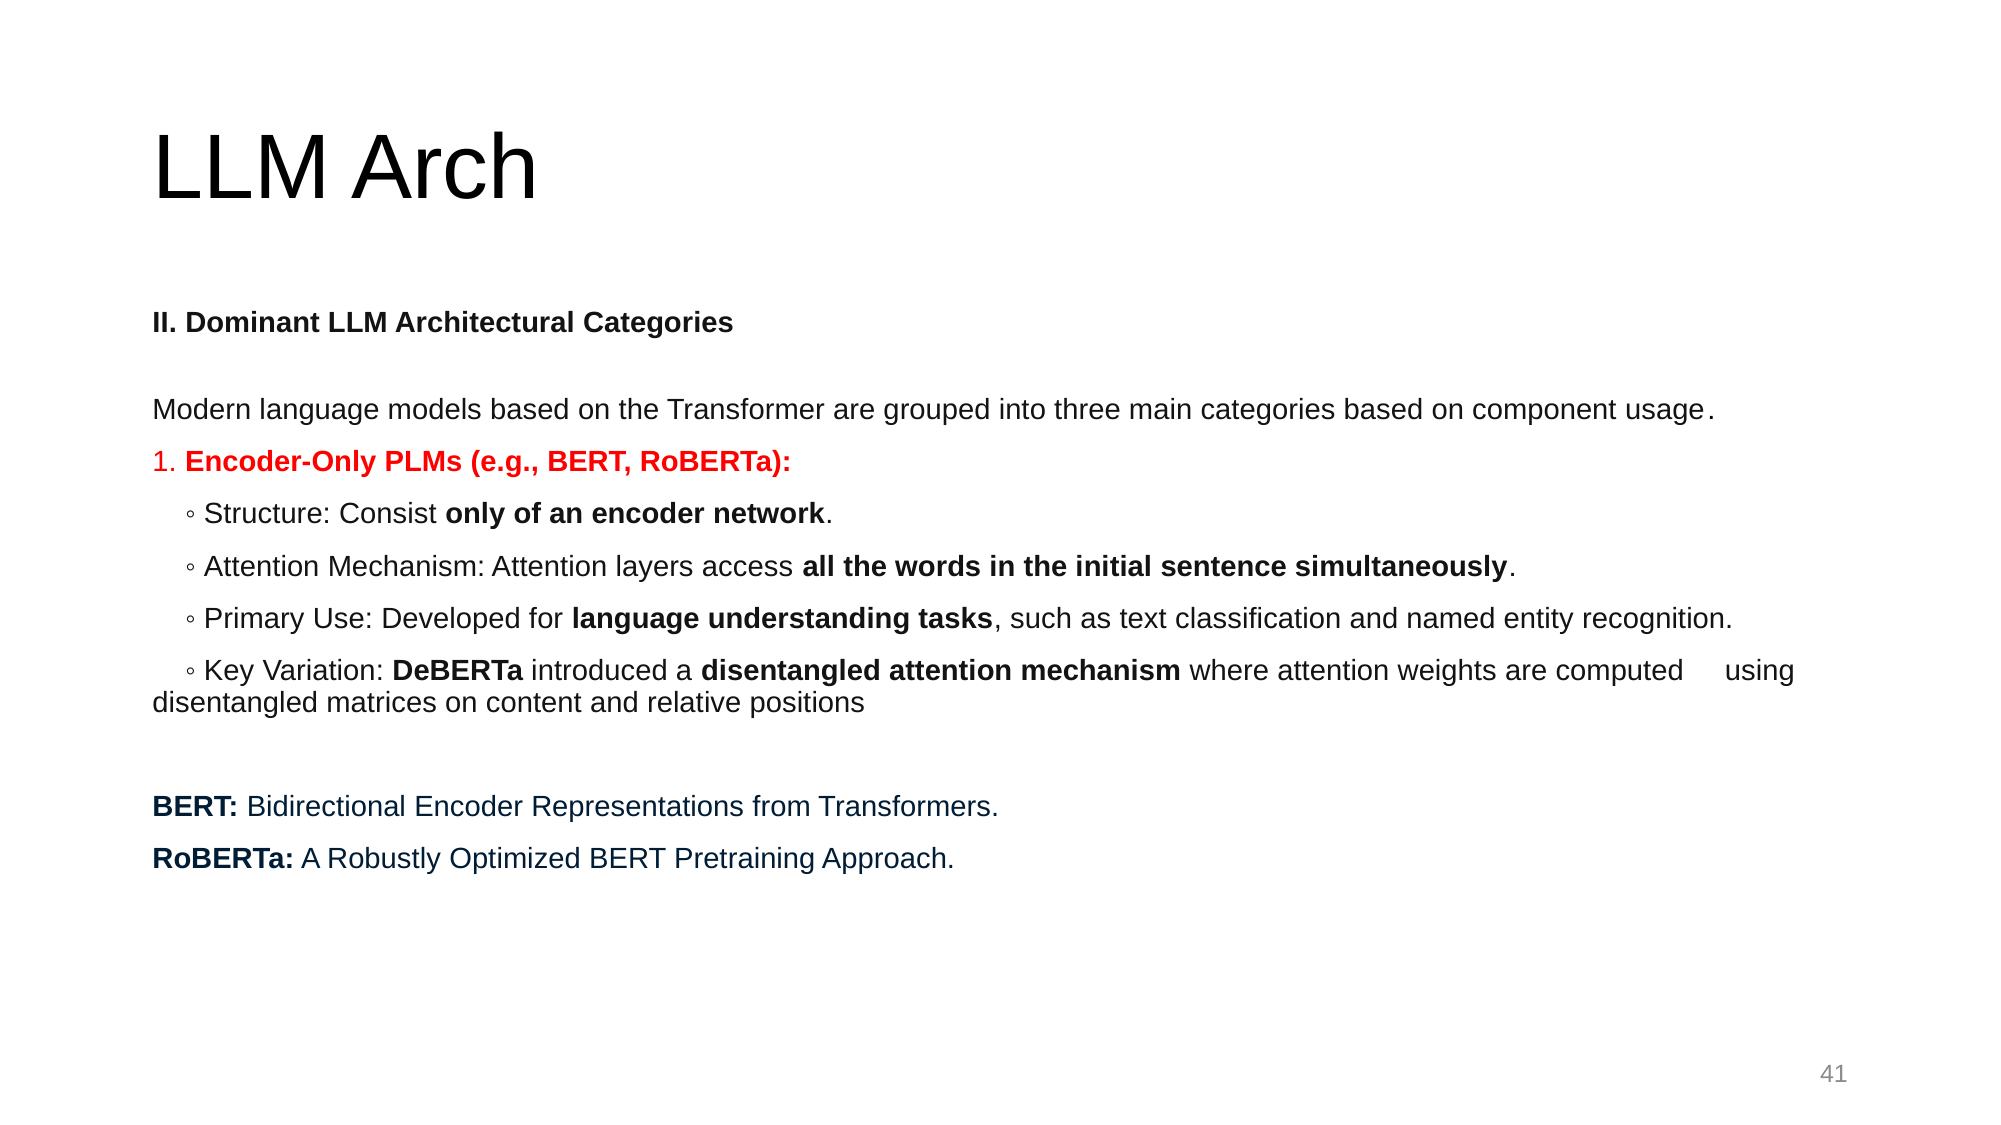

# LLM Arch
II. Dominant LLM Architectural Categories
Modern language models based on the Transformer are grouped into three main categories based on component usage.
1. Encoder-Only PLMs (e.g., BERT, RoBERTa):
    ◦ Structure: Consist only of an encoder network.
    ◦ Attention Mechanism: Attention layers access all the words in the initial sentence simultaneously.
    ◦ Primary Use: Developed for language understanding tasks, such as text classification and named entity recognition.
    ◦ Key Variation: DeBERTa introduced a disentangled attention mechanism where attention weights are computed     using disentangled matrices on content and relative positions

BERT: Bidirectional Encoder Representations from Transformers.
RoBERTa: A Robustly Optimized BERT Pretraining Approach.
41